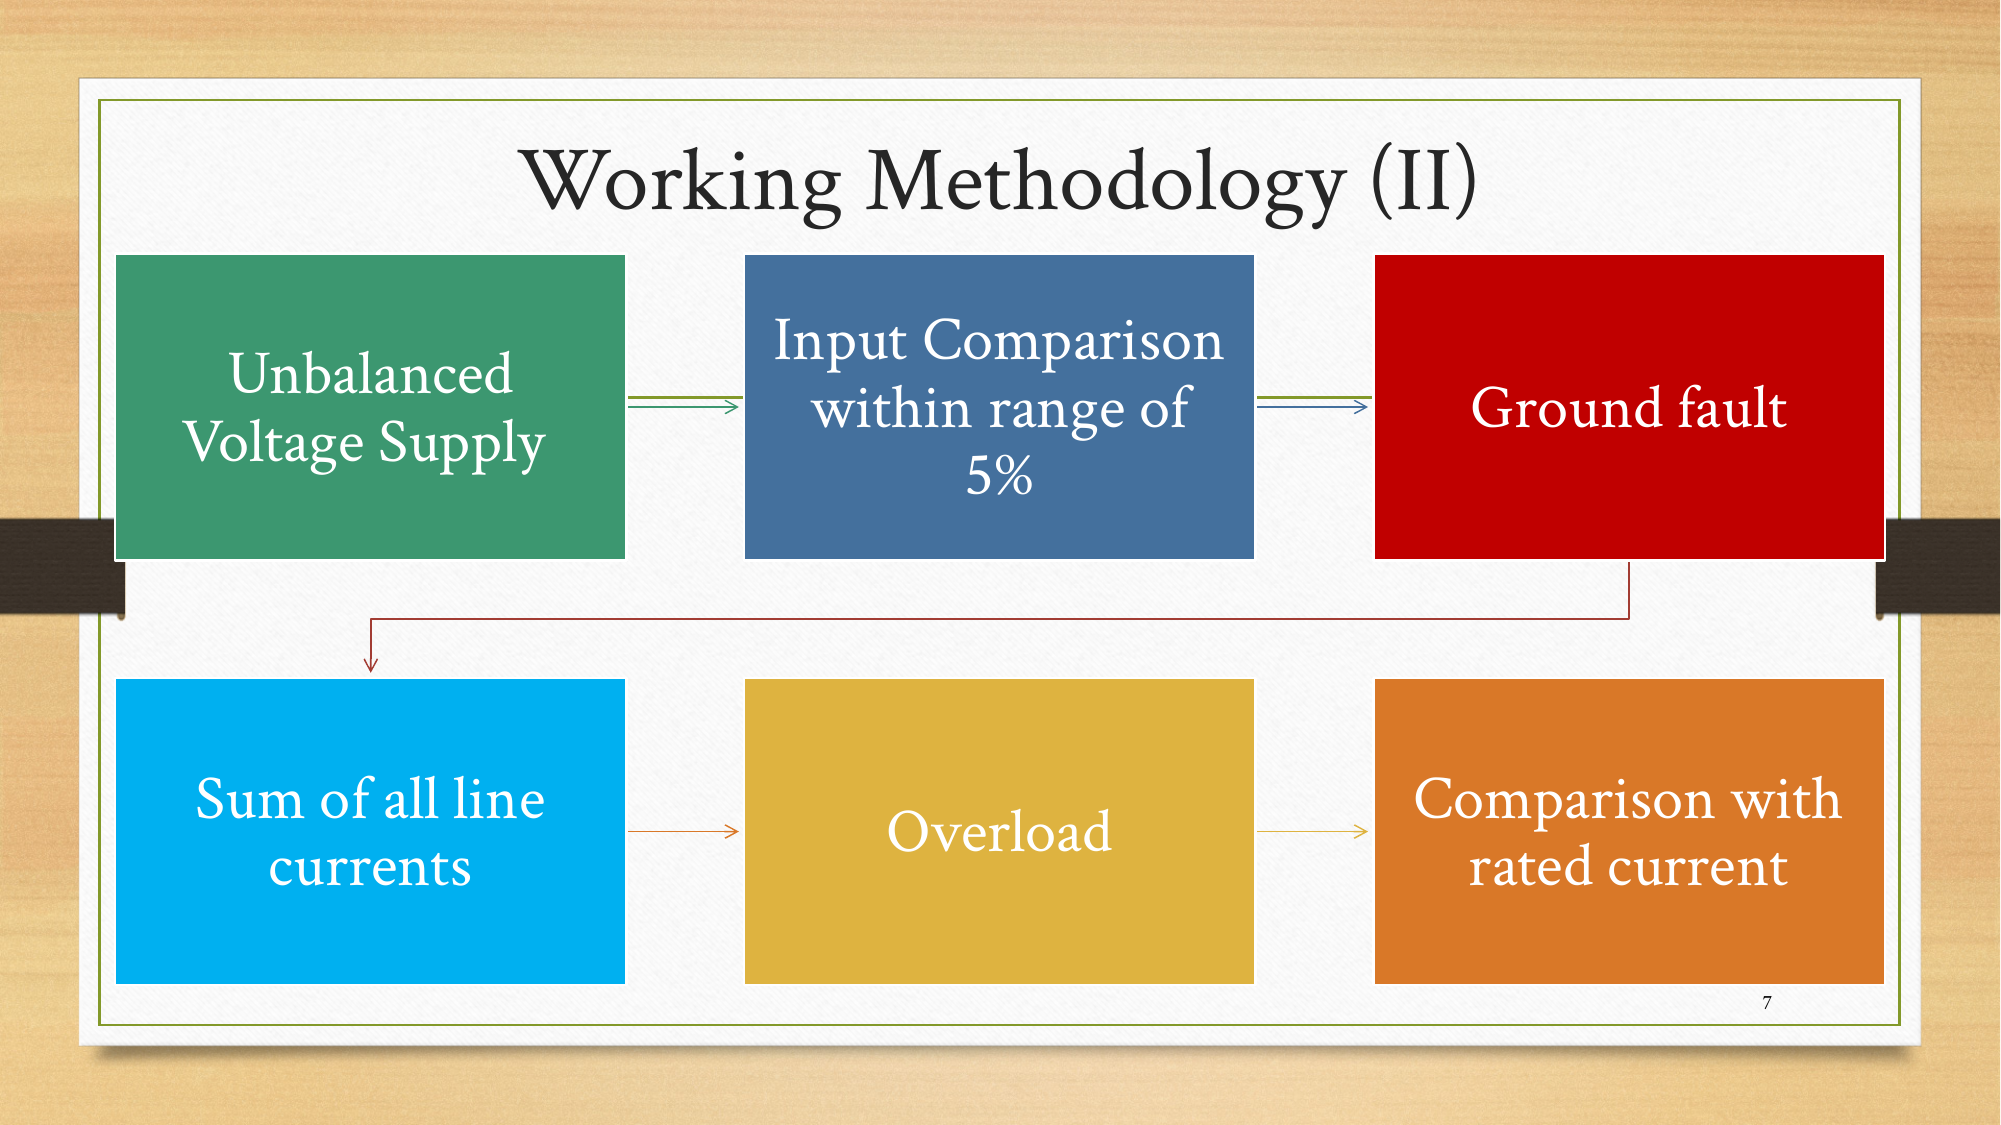

# Working Methodology (II)

Unbalanced Voltage Supply

Input Comparison within range of 5%

Ground fault

Sum of all line currents

Overload
Comparison with rated current
7